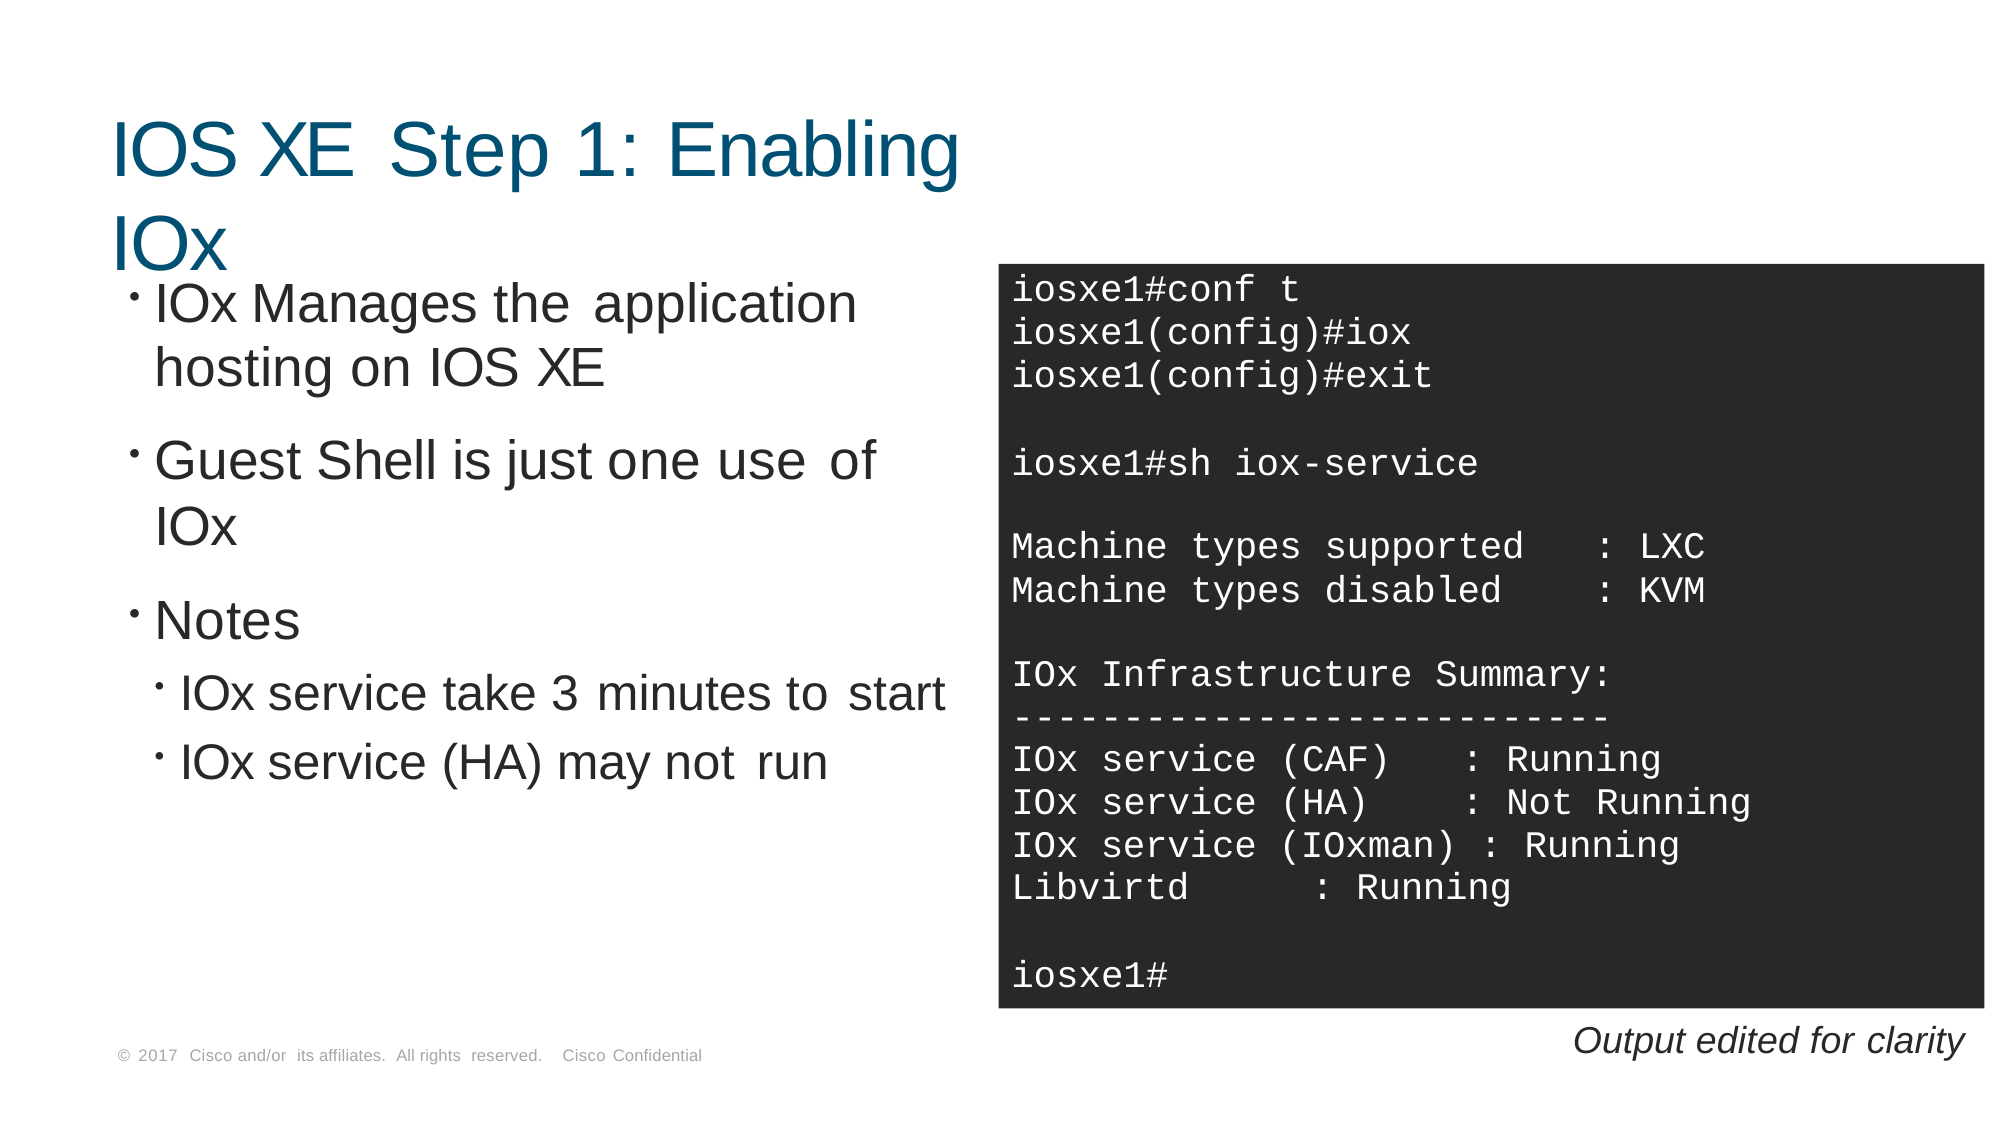

# IOS XE  Step 1: Enabling IOx
iosxe1#conf t  iosxe1(config)#iox  iosxe1(config)#exit

iosxe1#sh iox-service

IOx Manages the application
hosting on IOS XE
Guest Shell is just one use of
IOx
Notes
IOx service take 3 minutes to start
IOx service (HA) may not run
Machine types supported
Machine types disabled
: LXC
: KVM
IOx Infrastructure Summary:
---------------------------
IOx service (CAF)	: Running   IOx service (HA)	: Not Running  IOx service (IOxman) : Running  Libvirtd	: Running
iosxe1#
Output edited for clarity
© 2017  Cisco and/or  its affiliates.  All rights  reserved.    Cisco Confidential